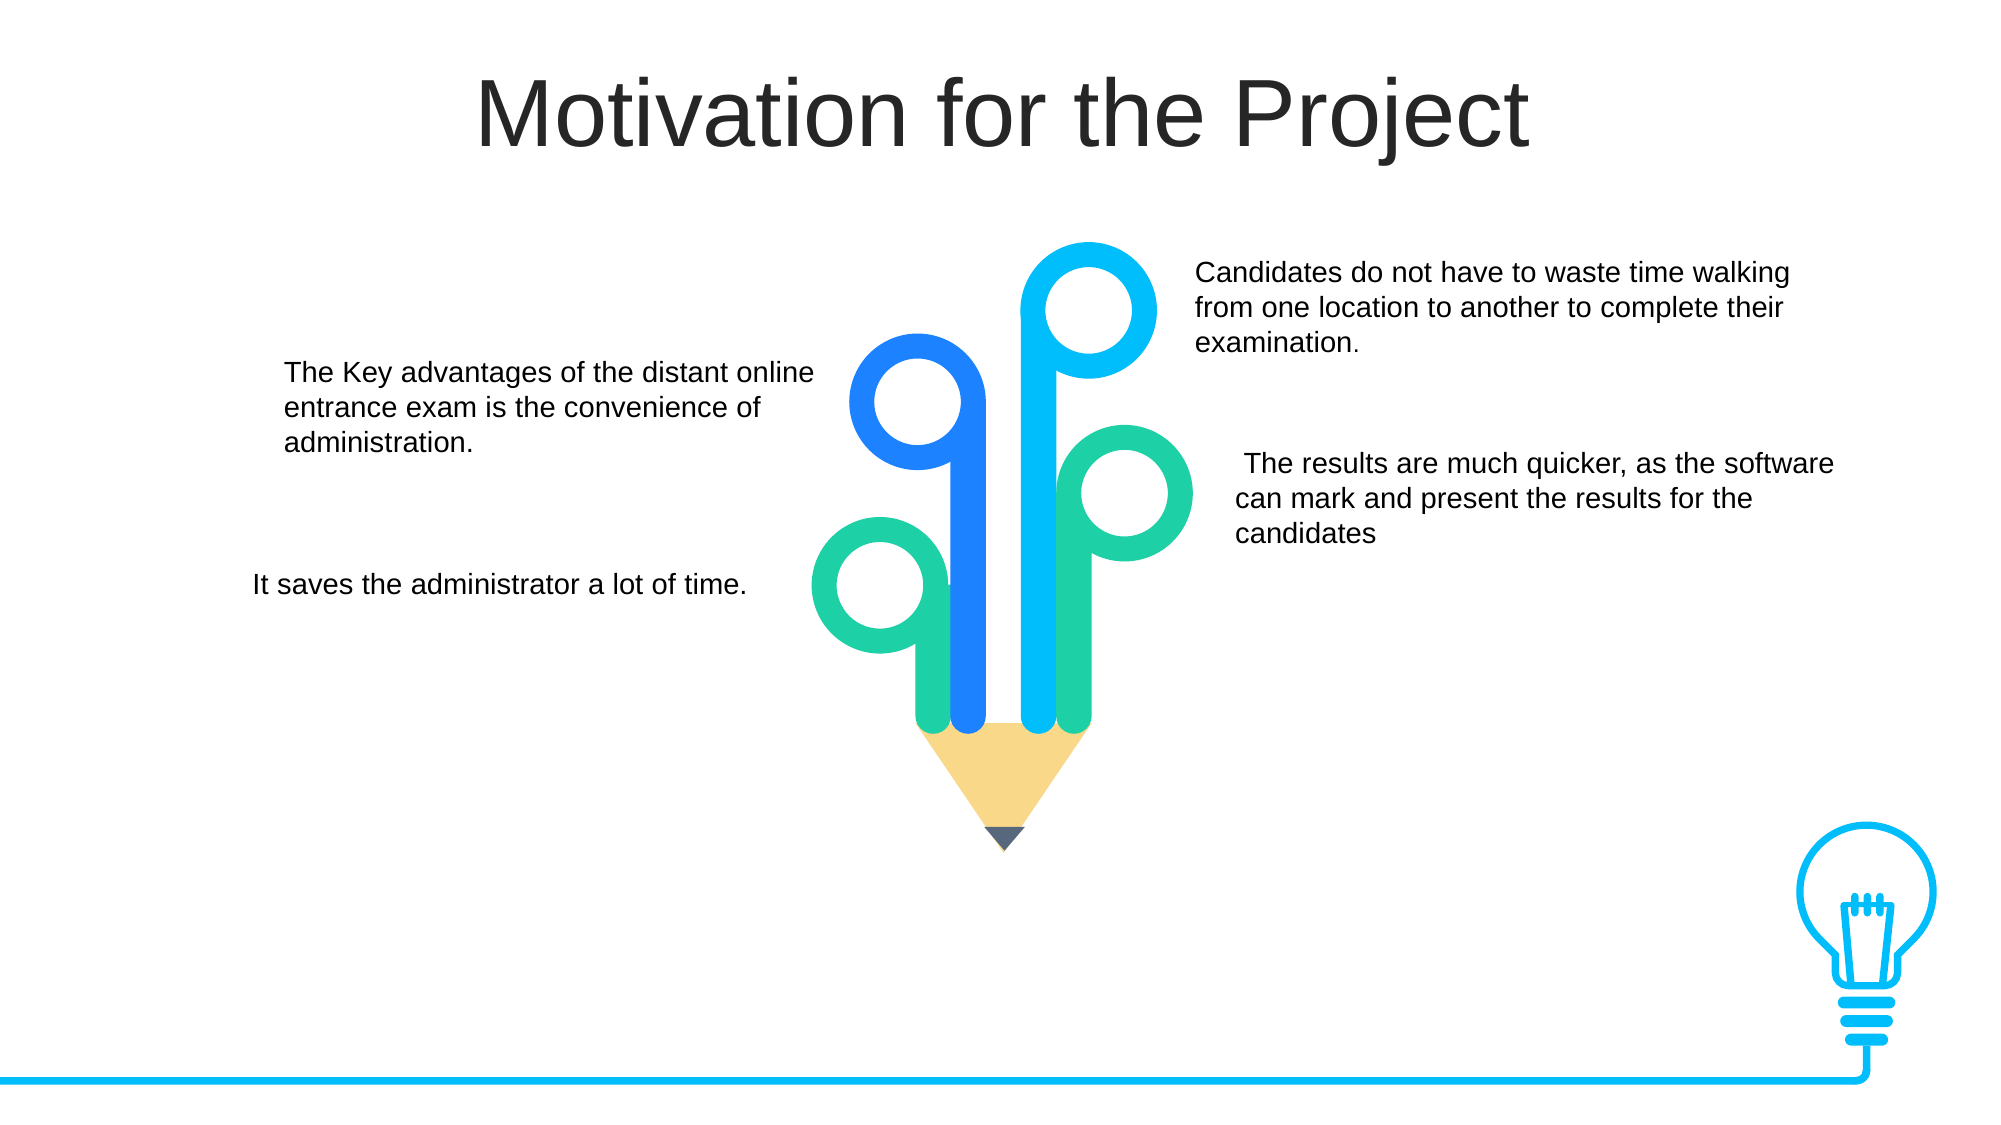

Motivation for the Project
Candidates do not have to waste time walking from one location to another to complete their examination.

The Key advantages of the distant online entrance exam is the convenience of administration.

 The results are much quicker, as the software can mark and present the results for the candidates

 It saves the administrator a lot of time.